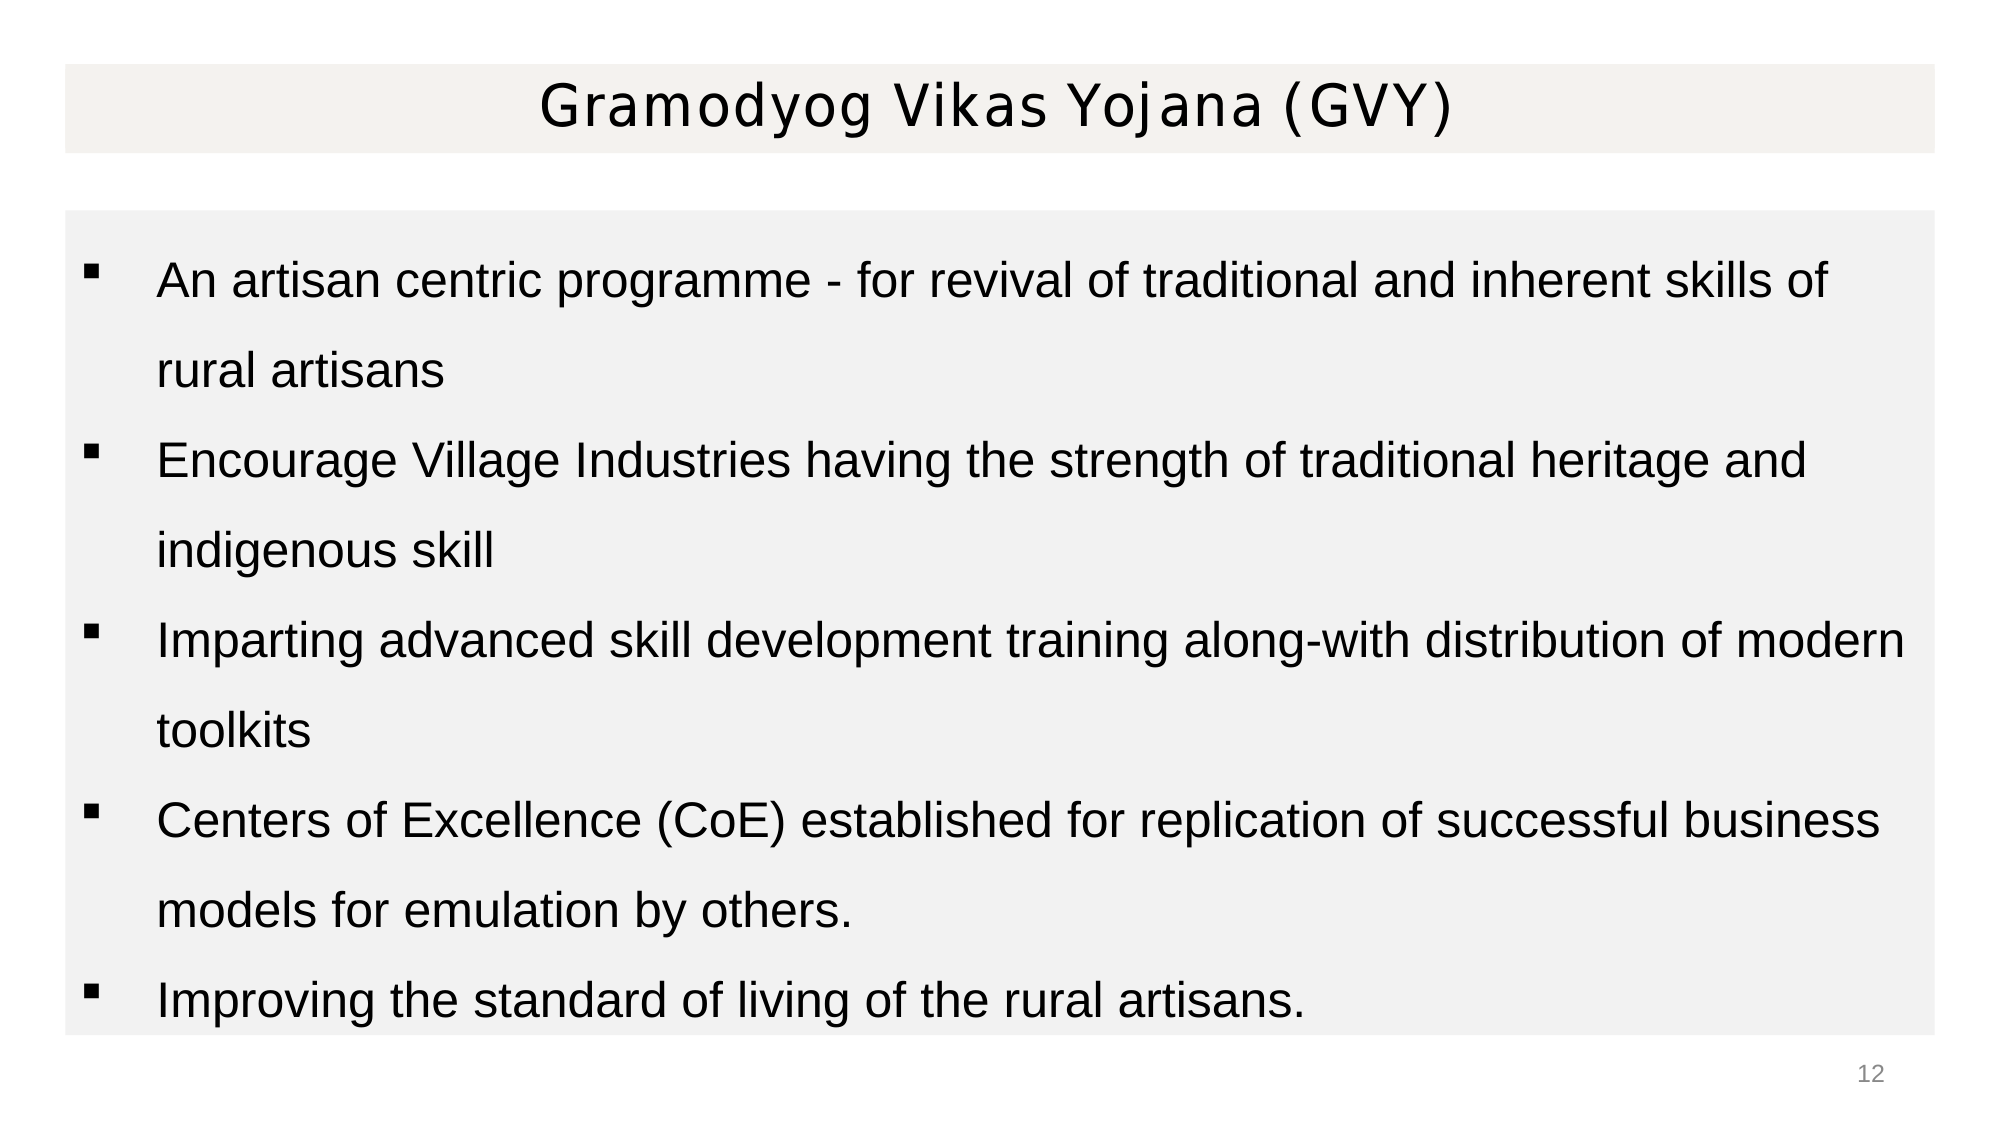

Gramodyog Vikas Yojana (GVY)
Gramodyog Vikas Yojana (GVY)
An artisan centric programme - for revival of traditional and inherent skills of rural artisans
Encourage Village Industries having the strength of traditional heritage and indigenous skill
Imparting advanced skill development training along-with distribution of modern toolkits
Centers of Excellence (CoE) established for replication of successful business models for emulation by others.
Improving the standard of living of the rural artisans.
12